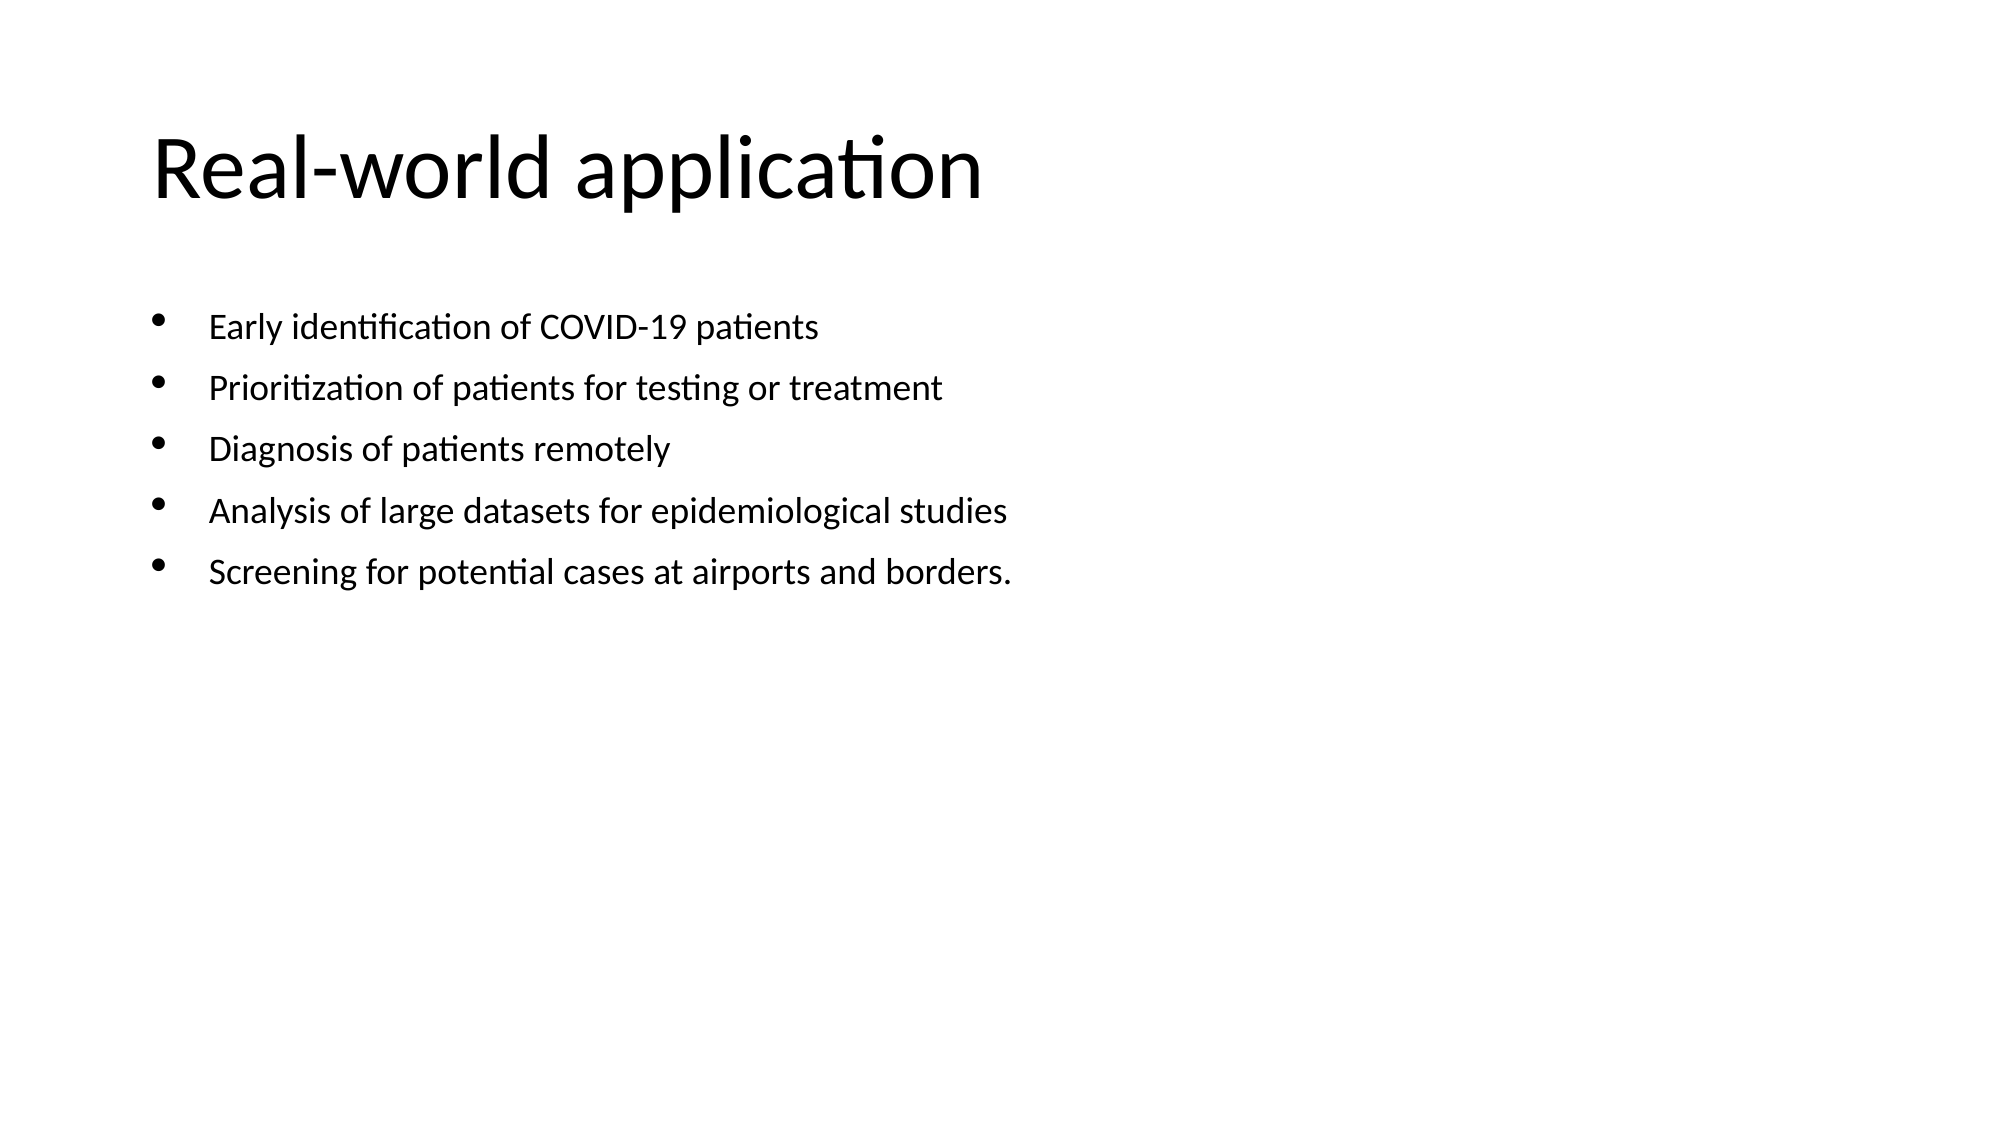

# Real-world application
Early identification of COVID-19 patients
Prioritization of patients for testing or treatment
Diagnosis of patients remotely
Analysis of large datasets for epidemiological studies
Screening for potential cases at airports and borders.